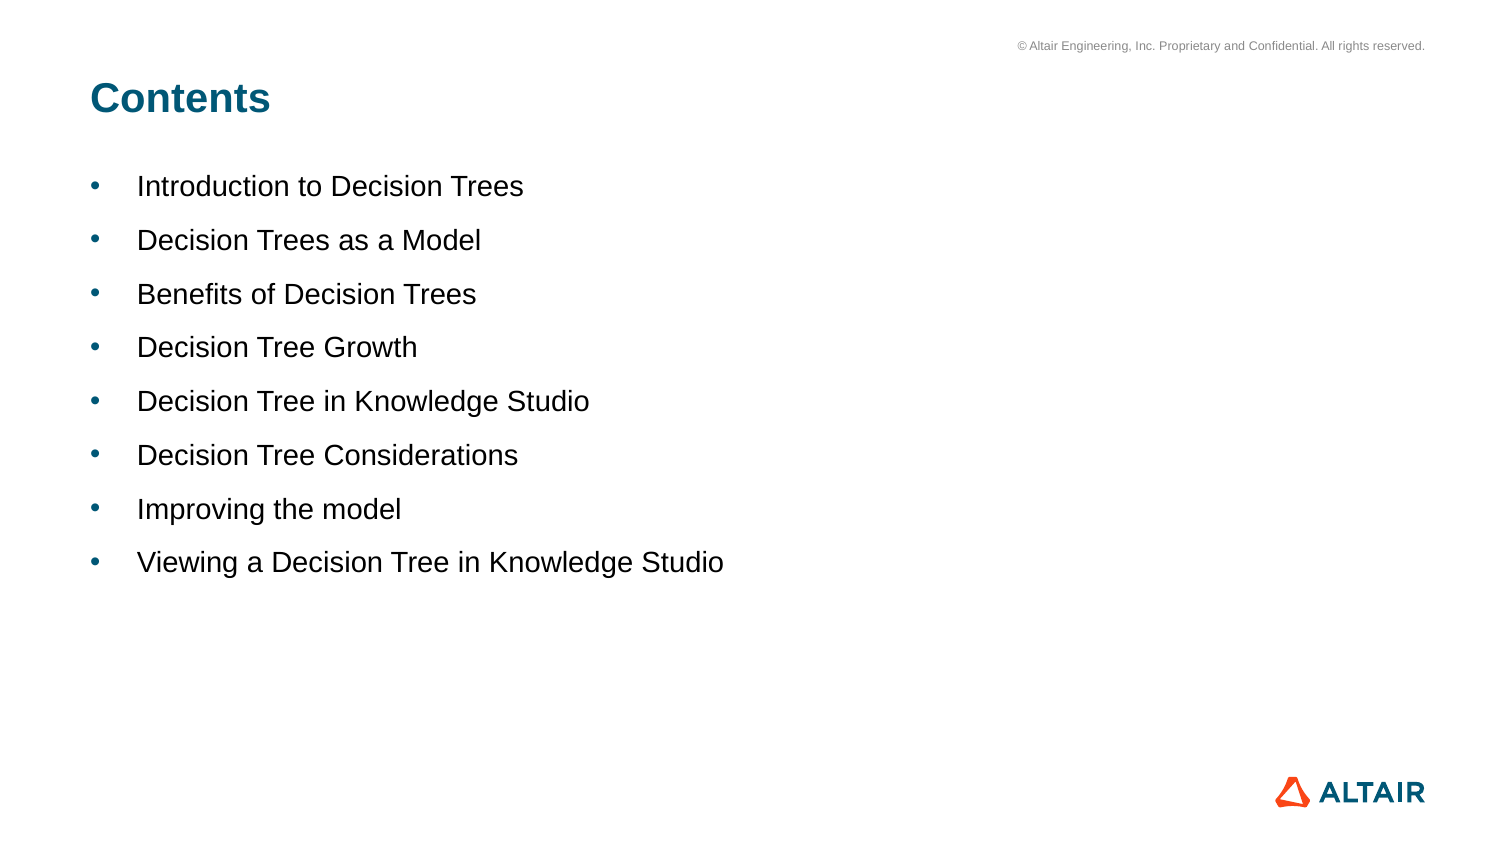

# Contents

Introduction to Decision Trees
Decision Trees as a Model
Benefits of Decision Trees
Decision Tree Growth
Decision Tree in Knowledge Studio
Decision Tree Considerations
Improving the model
Viewing a Decision Tree in Knowledge Studio